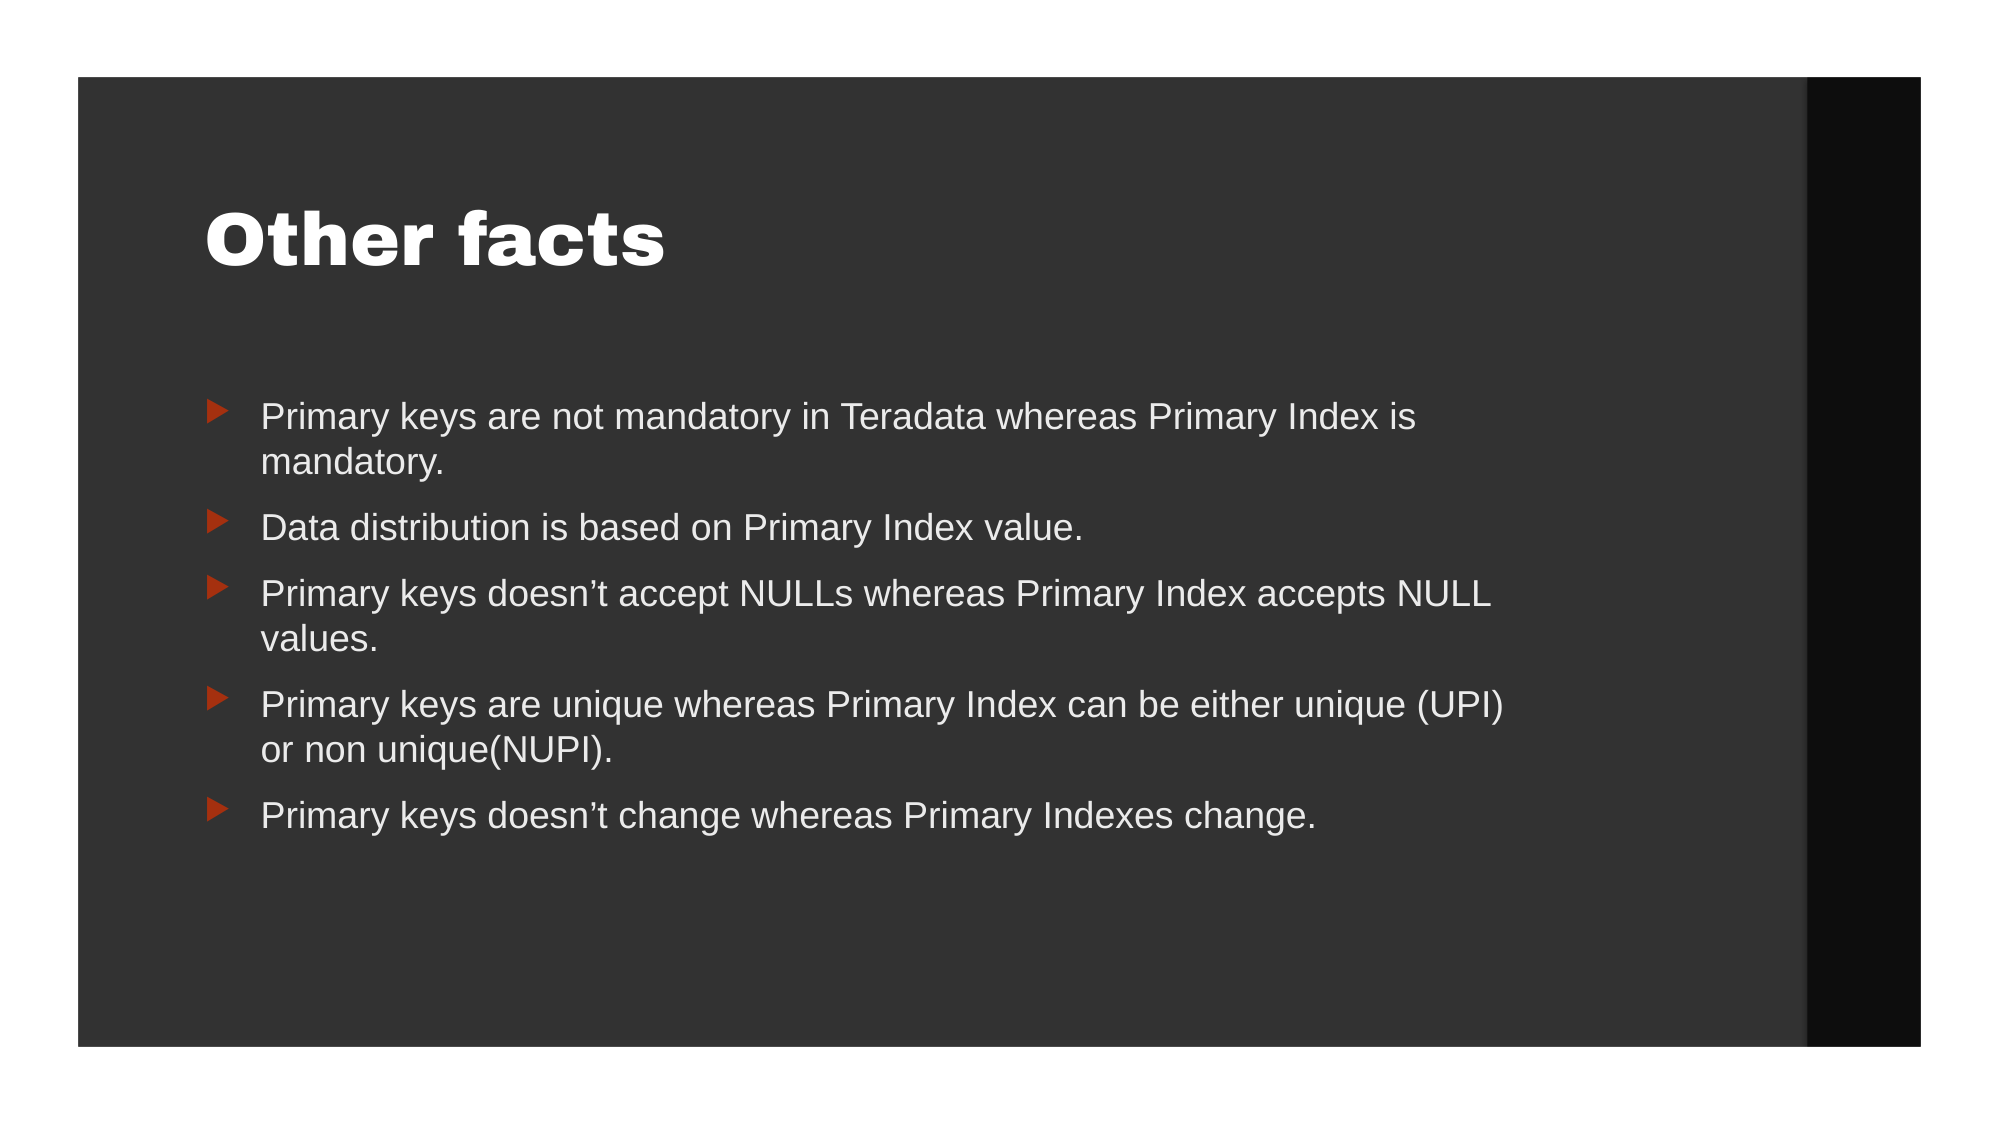

# Other facts
Primary keys are not mandatory in Teradata whereas Primary Index is mandatory.
Data distribution is based on Primary Index value.
Primary keys doesn’t accept NULLs whereas Primary Index accepts NULL values.
Primary keys are unique whereas Primary Index can be either unique (UPI) or non unique(NUPI).
Primary keys doesn’t change whereas Primary Indexes change.